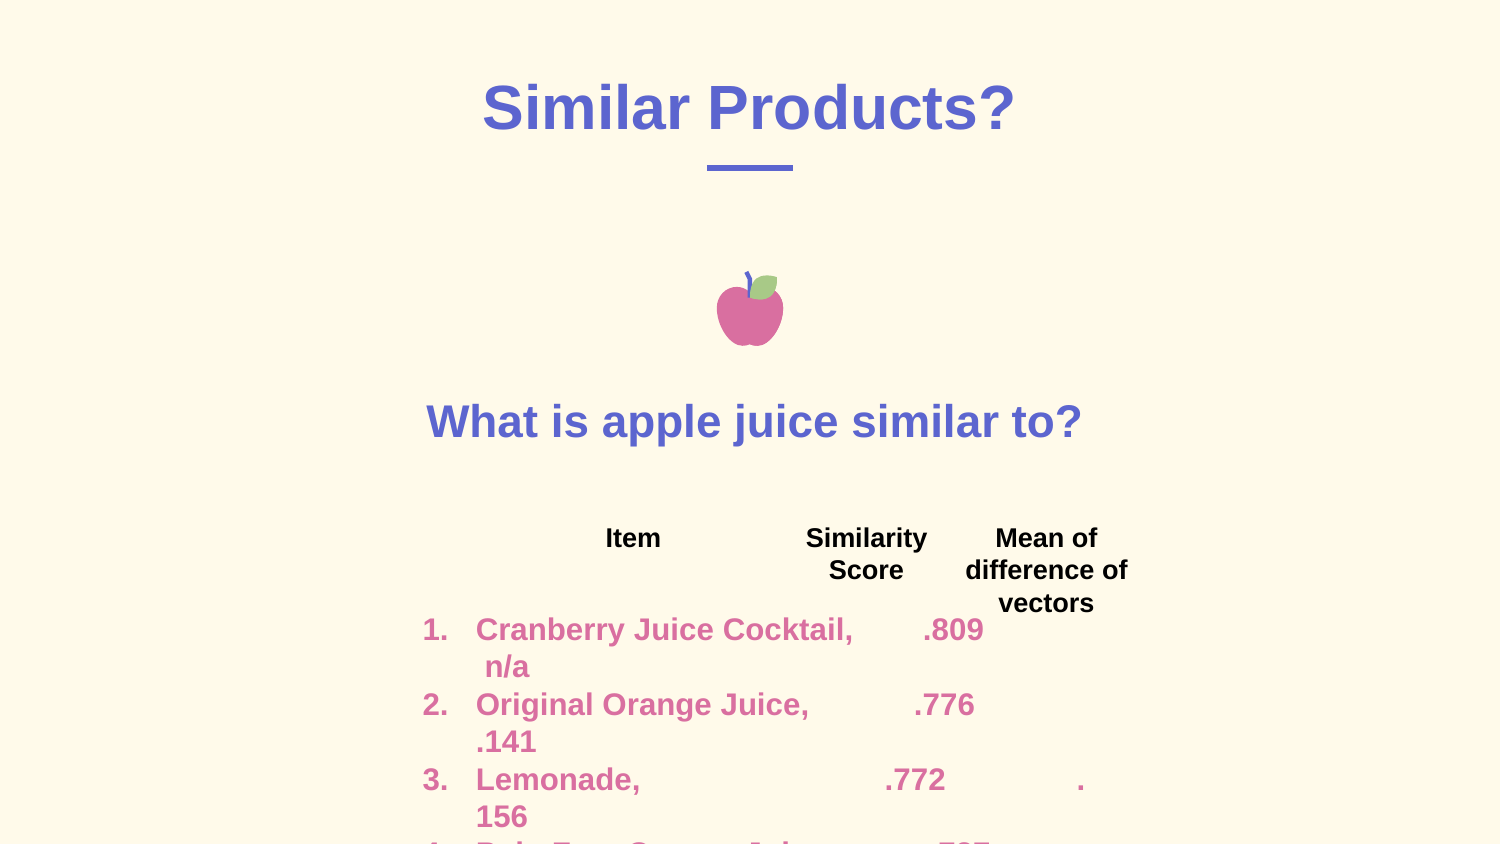

Similar Products?

# What is apple juice similar to?
Item
Similarity
Score
Mean of difference of vectors
Cranberry Juice Cocktail,        .809               n/a
Original Orange Juice,            .776               .141
Lemonade,                            .772               .156
Pulp Free Orange Juice,           .727               ,155
Raspberry Lemonade,            .712                .173